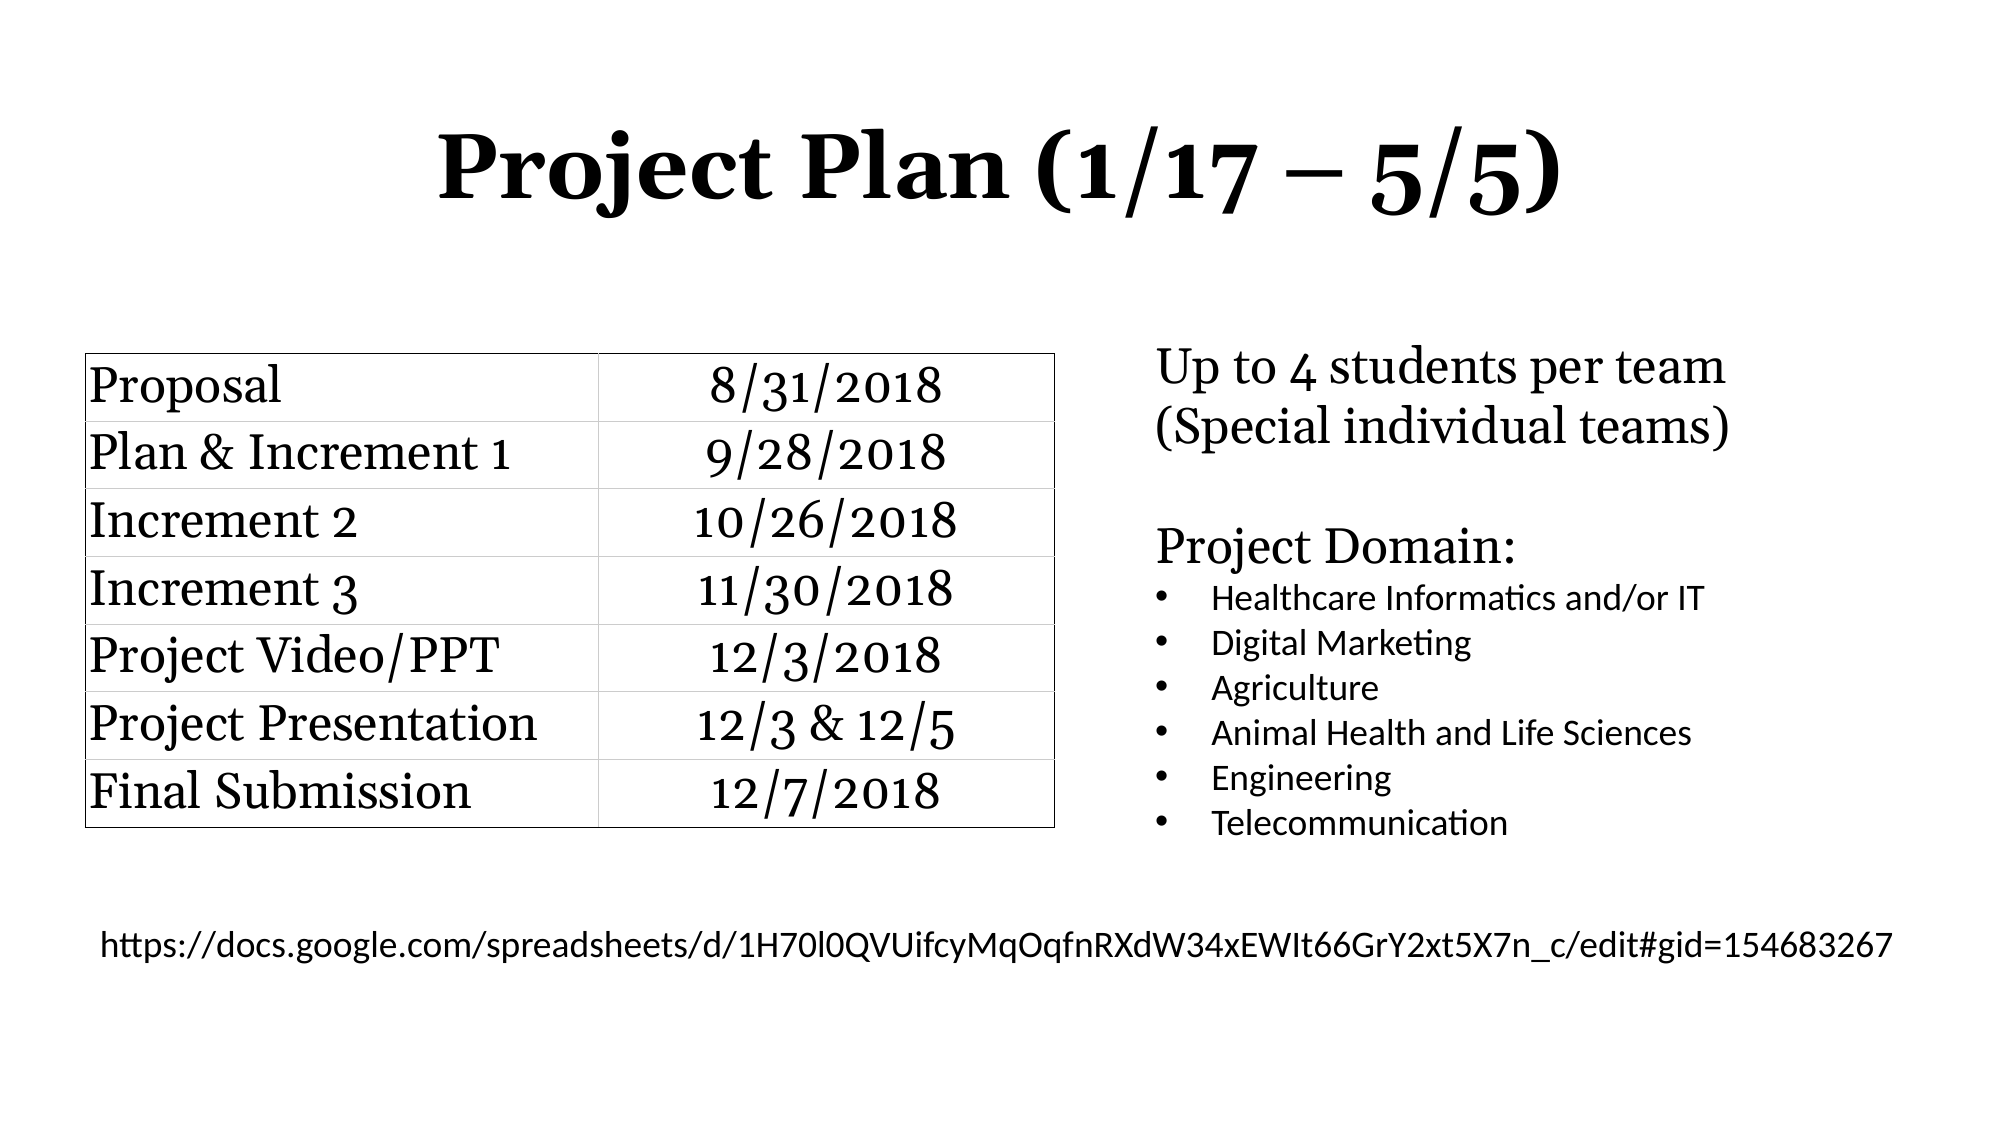

# Project Plan (1/17 – 5/5)
Up to 4 students per team
(Special individual teams)

Project Domain:
Healthcare Informatics and/or IT
Digital Marketing
Agriculture
Animal Health and Life Sciences
Engineering
Telecommunication
| Proposal | 8/31/2018 |
| --- | --- |
| Plan & Increment 1 | 9/28/2018 |
| Increment 2 | 10/26/2018 |
| Increment 3 | 11/30/2018 |
| Project Video/PPT | 12/3/2018 |
| Project Presentation | 12/3 & 12/5 |
| Final Submission | 12/7/2018 |
https://docs.google.com/spreadsheets/d/1H70l0QVUifcyMqOqfnRXdW34xEWIt66GrY2xt5X7n_c/edit#gid=154683267